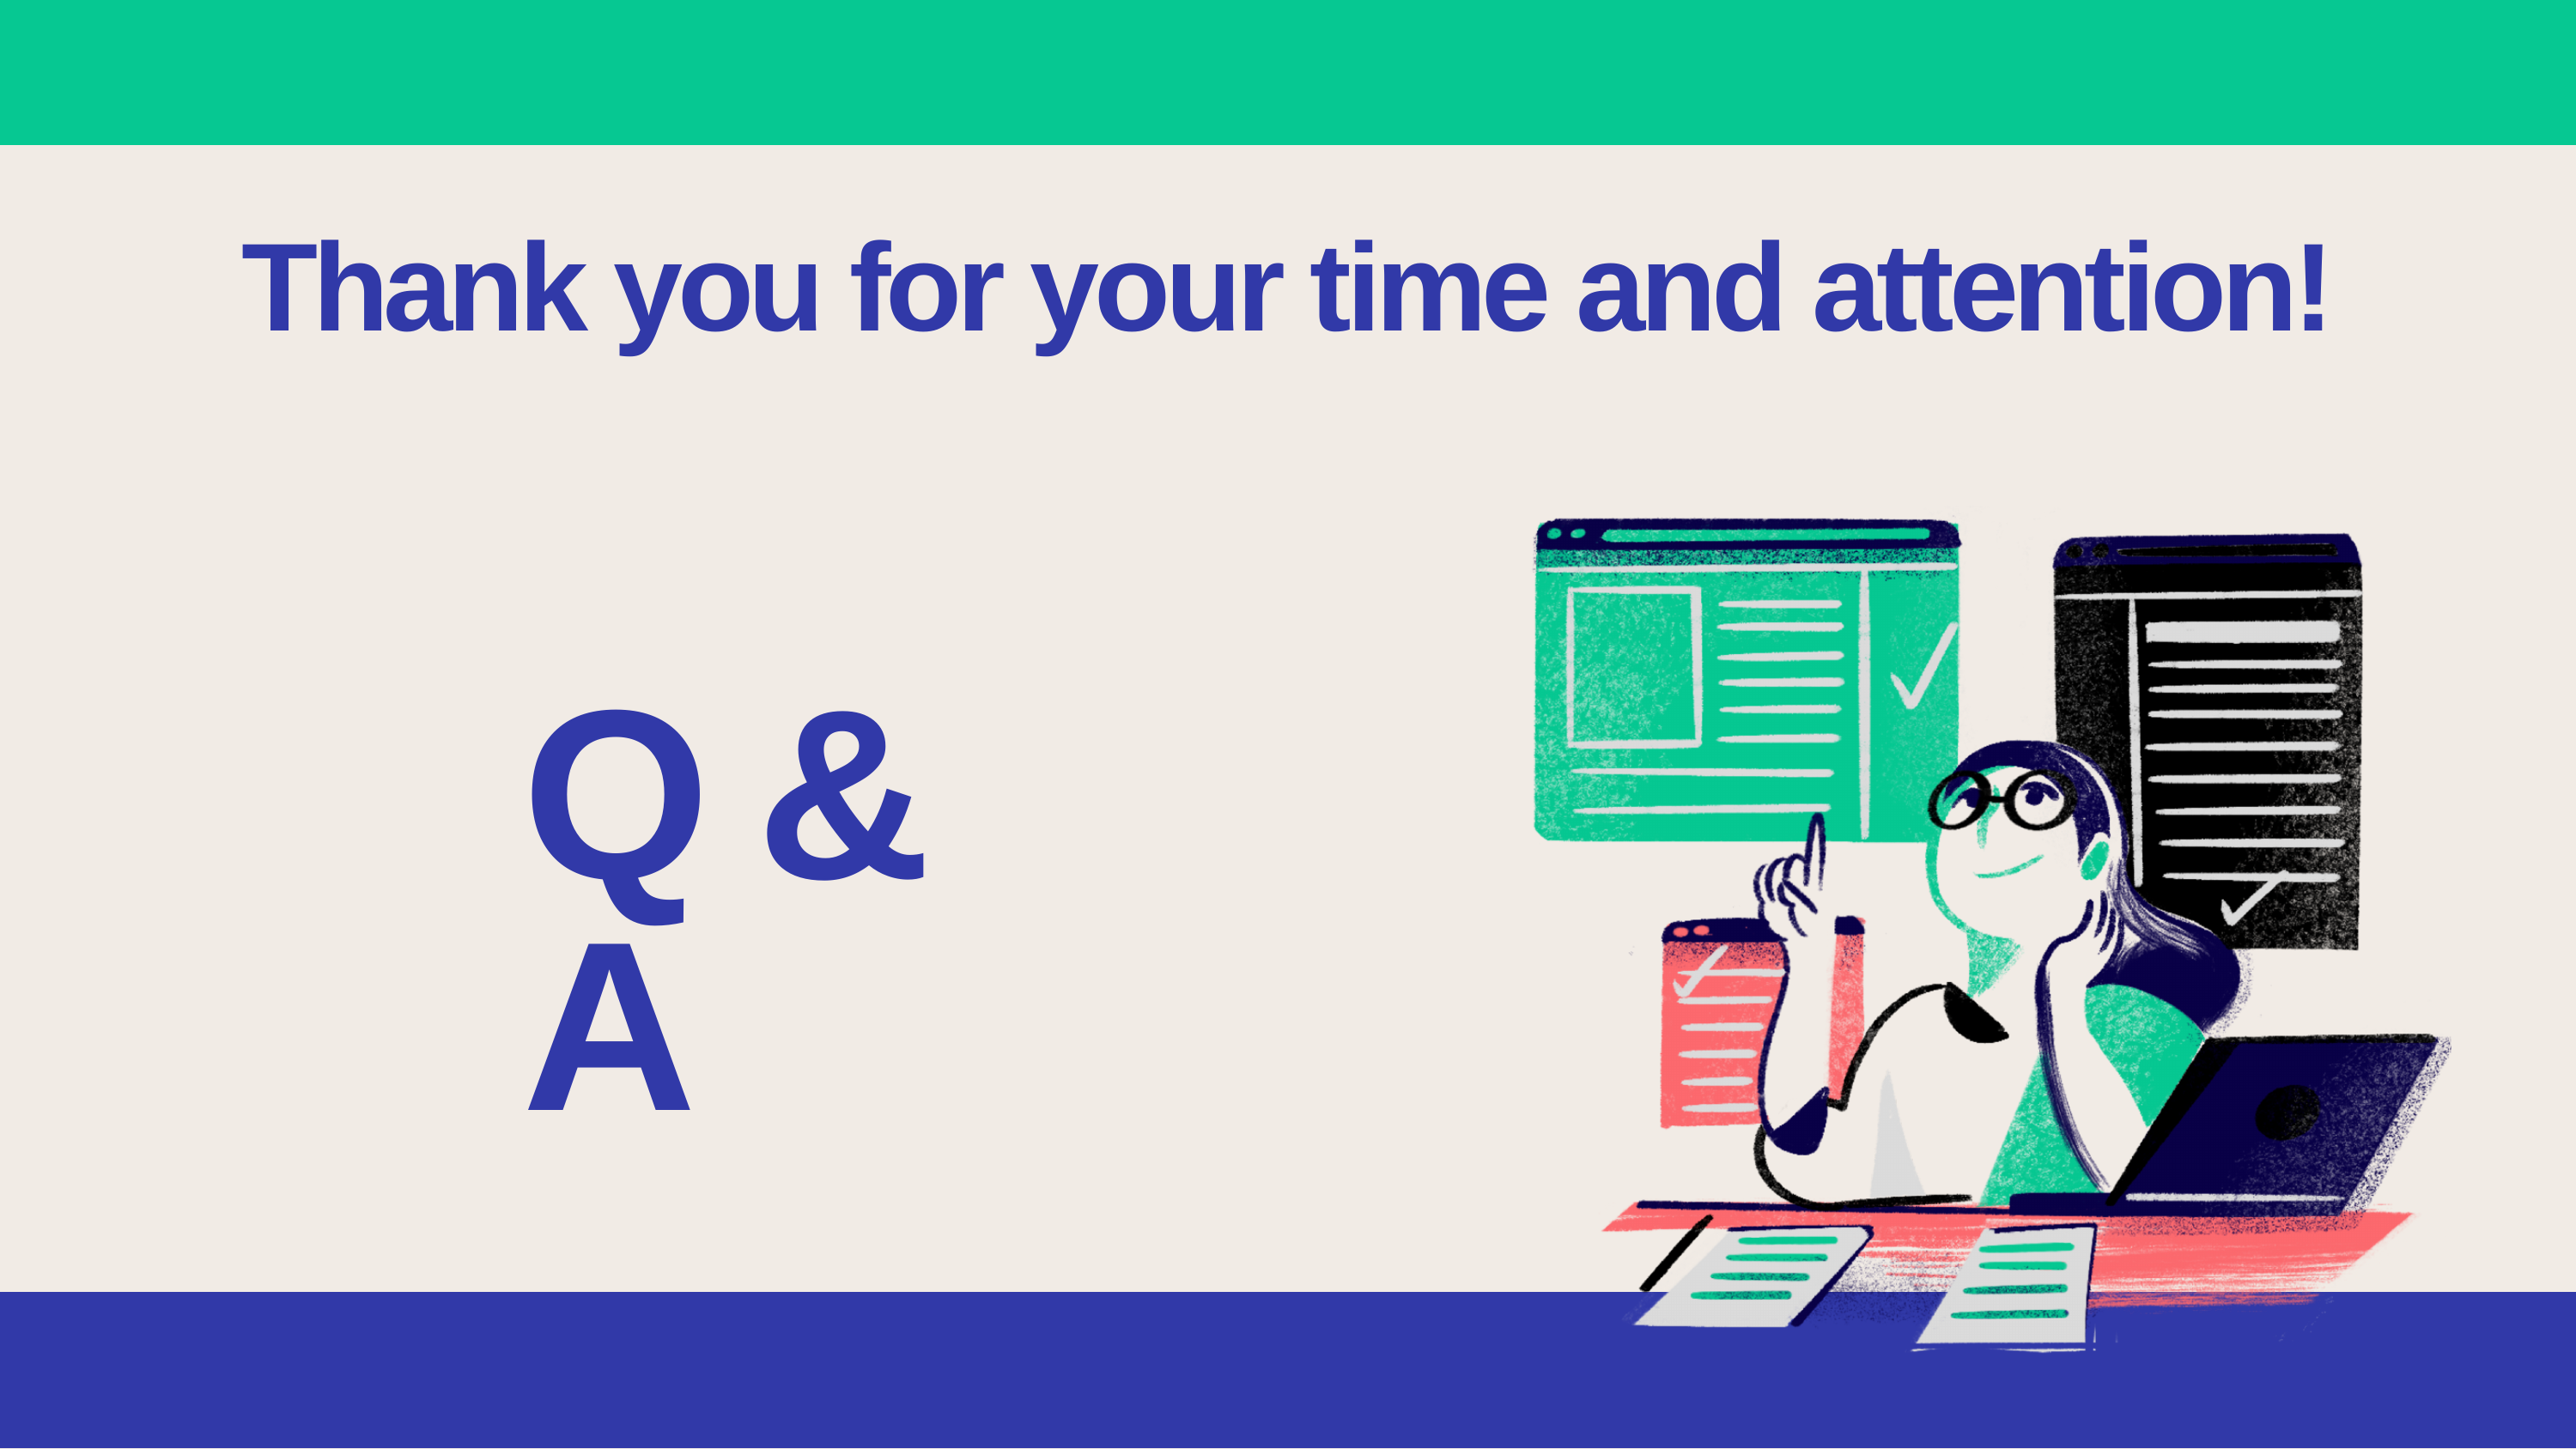

Thank you for your time and attention!

Q & A